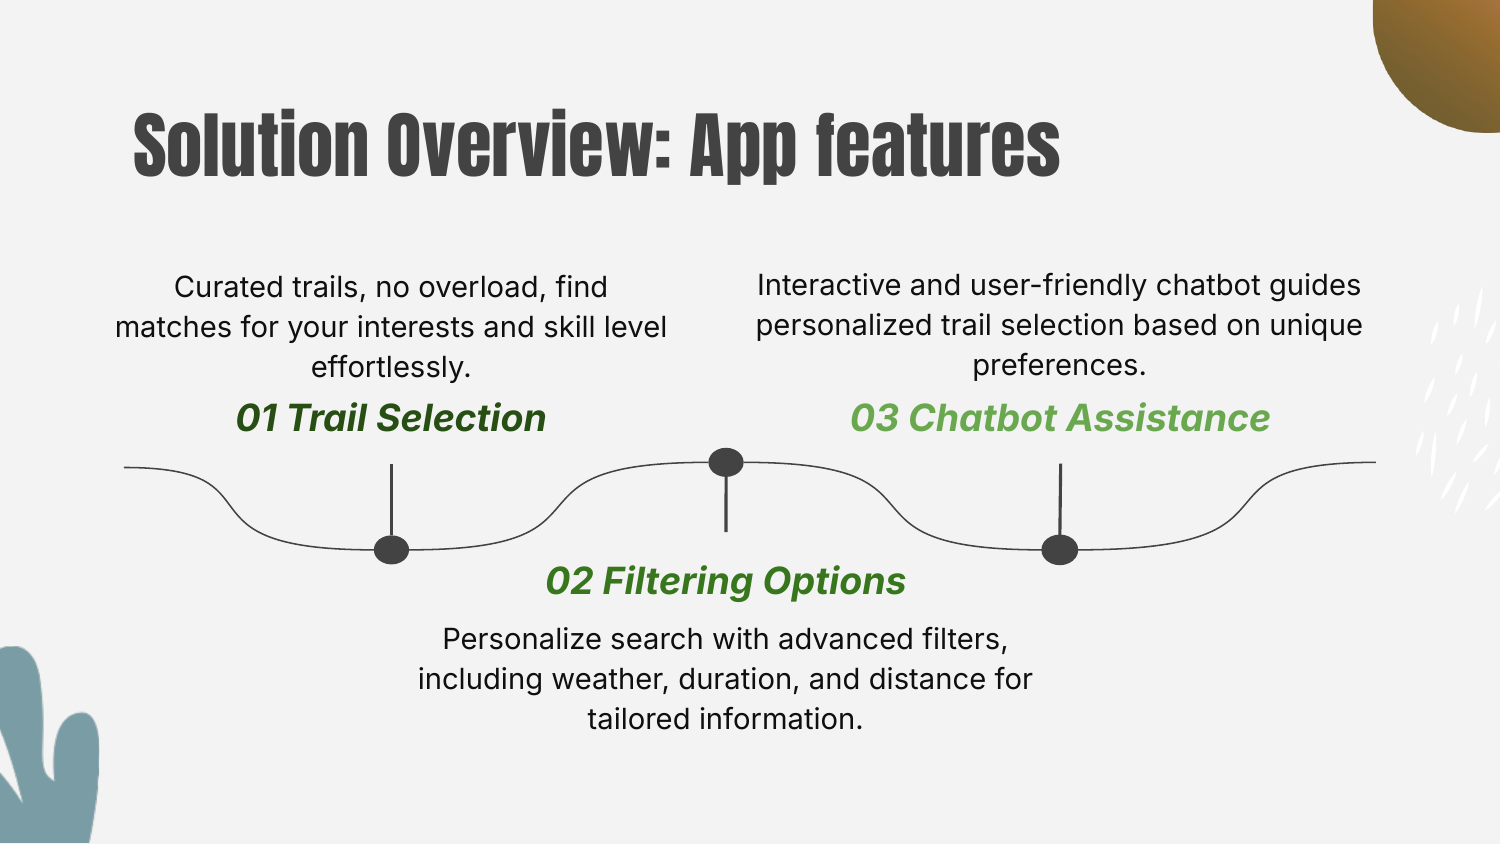

# Solution Overview: App features
Interactive and user-friendly chatbot guides personalized trail selection based on unique preferences.
Curated trails, no overload, find matches for your interests and skill level effortlessly.
03 Chatbot Assistance
01 Trail Selection

02 Filtering Options

Personalize search with advanced filters, including weather, duration, and distance for tailored information.